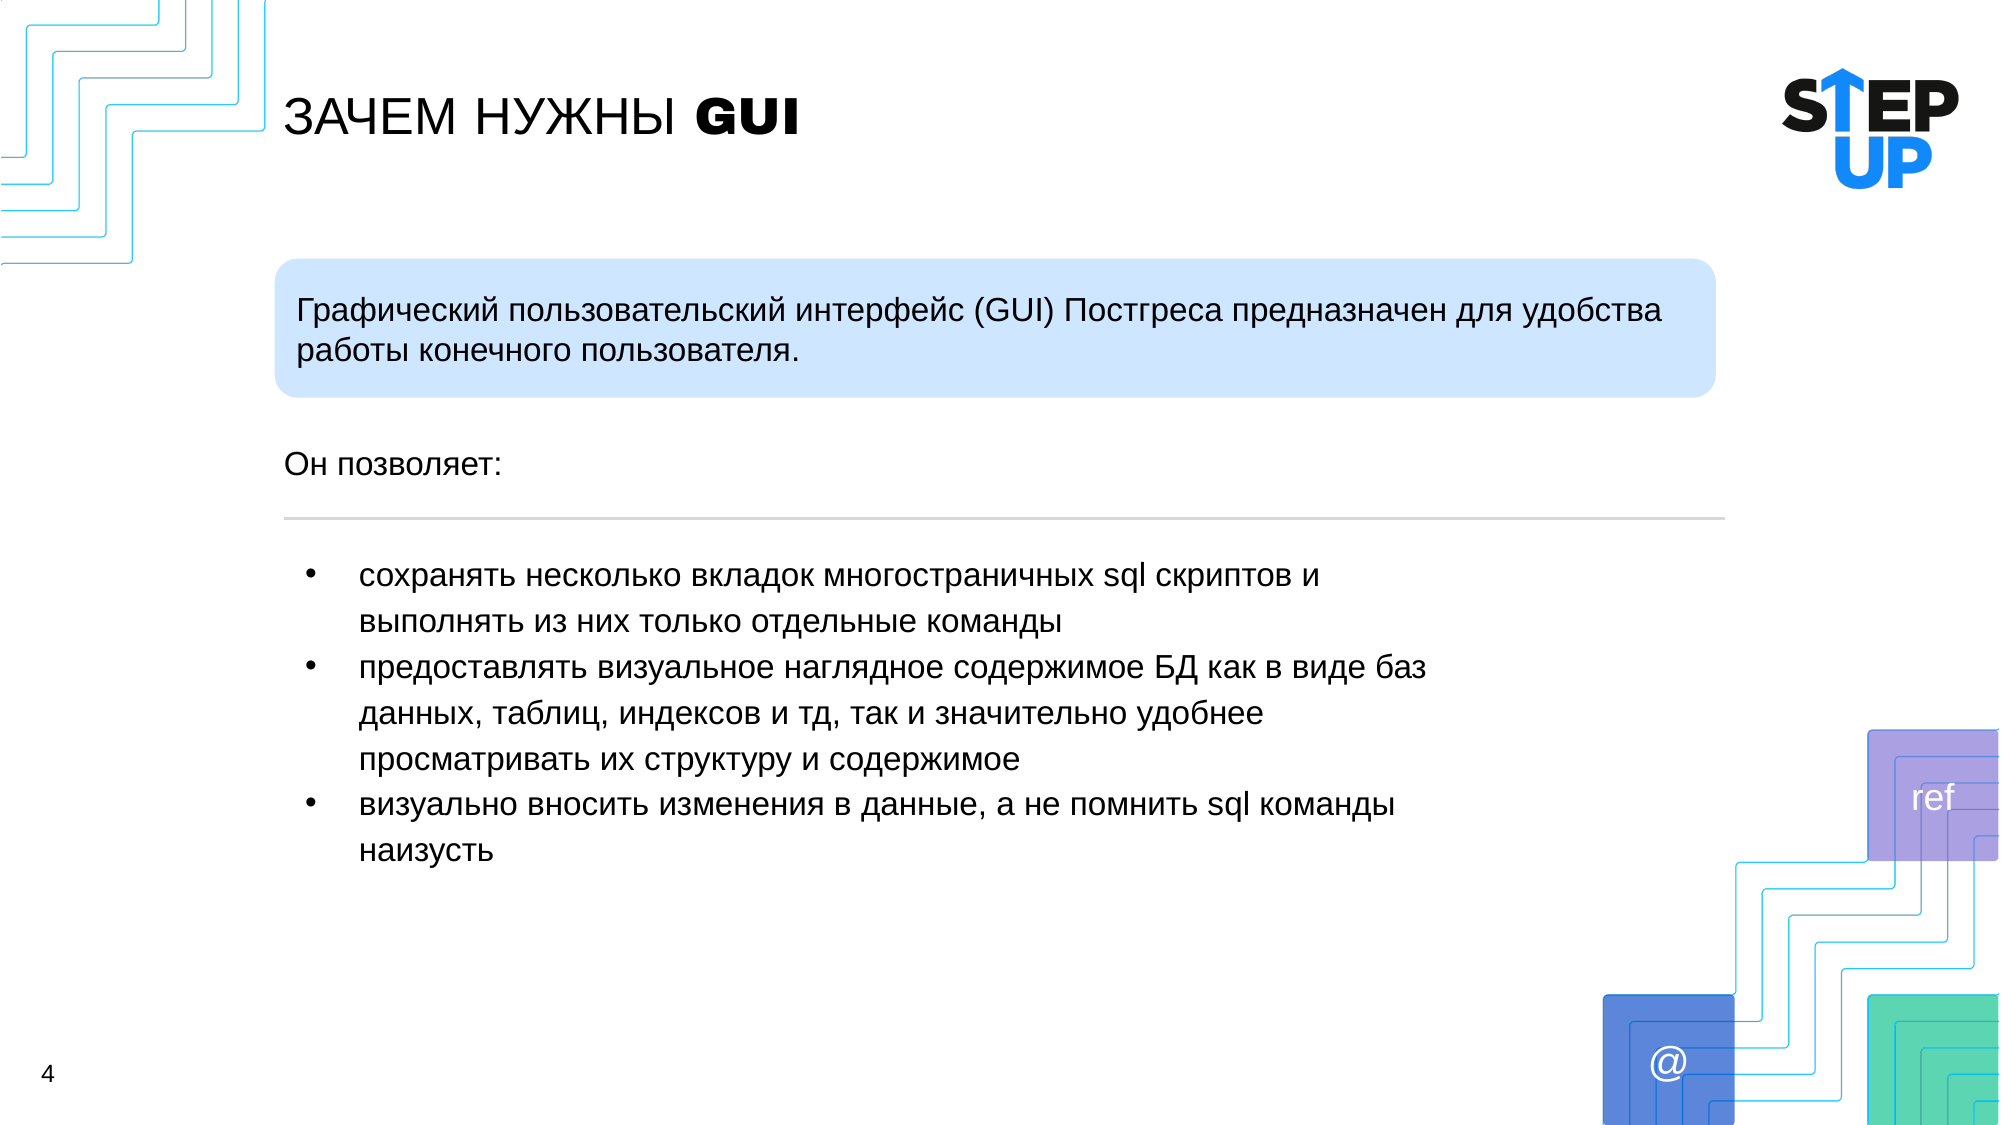

# ЗАЧЕМ НУЖНЫ GUI
Графический пользовательский интерфейс (GUI) Постгреса предназначен для удобства работы конечного пользователя.
Он позволяет:
сохранять несколько вкладок многостраничных sql скриптов и выполнять из них только отдельные команды
предоставлять визуальное наглядное содержимое БД как в виде баз данных, таблиц, индексов и тд, так и значительно удобнее просматривать их структуру и содержимое
визуально вносить изменения в данные, а не помнить sql команды наизусть
4